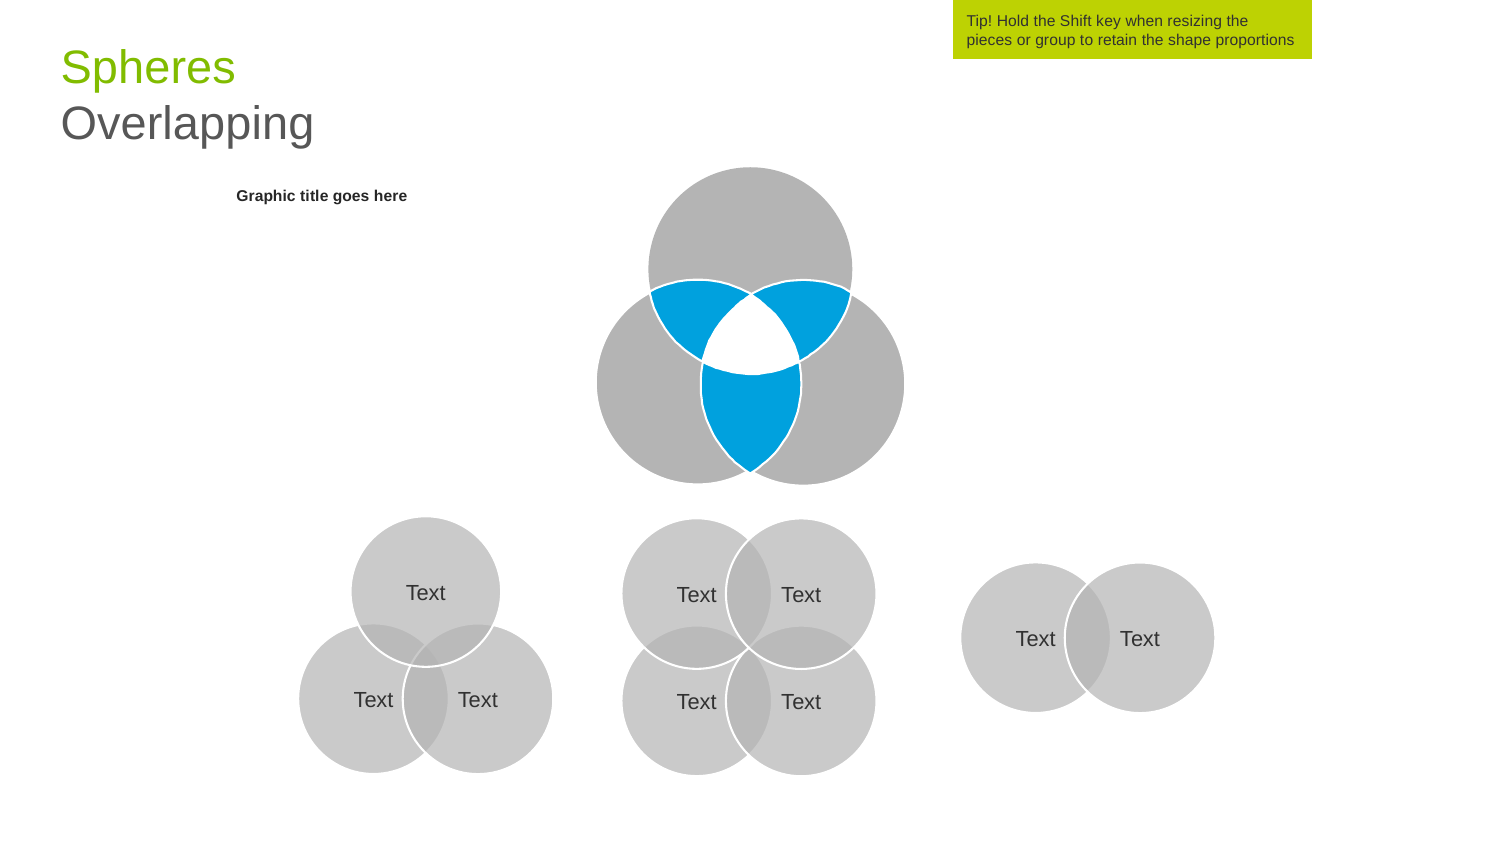

Tip! Hold the Shift key when resizing the pieces or group to retain the shape proportions
# Spheres Overlapping

Graphic title goes here
Text

Text

Text

Text

Text

Text

Text

Text

Text